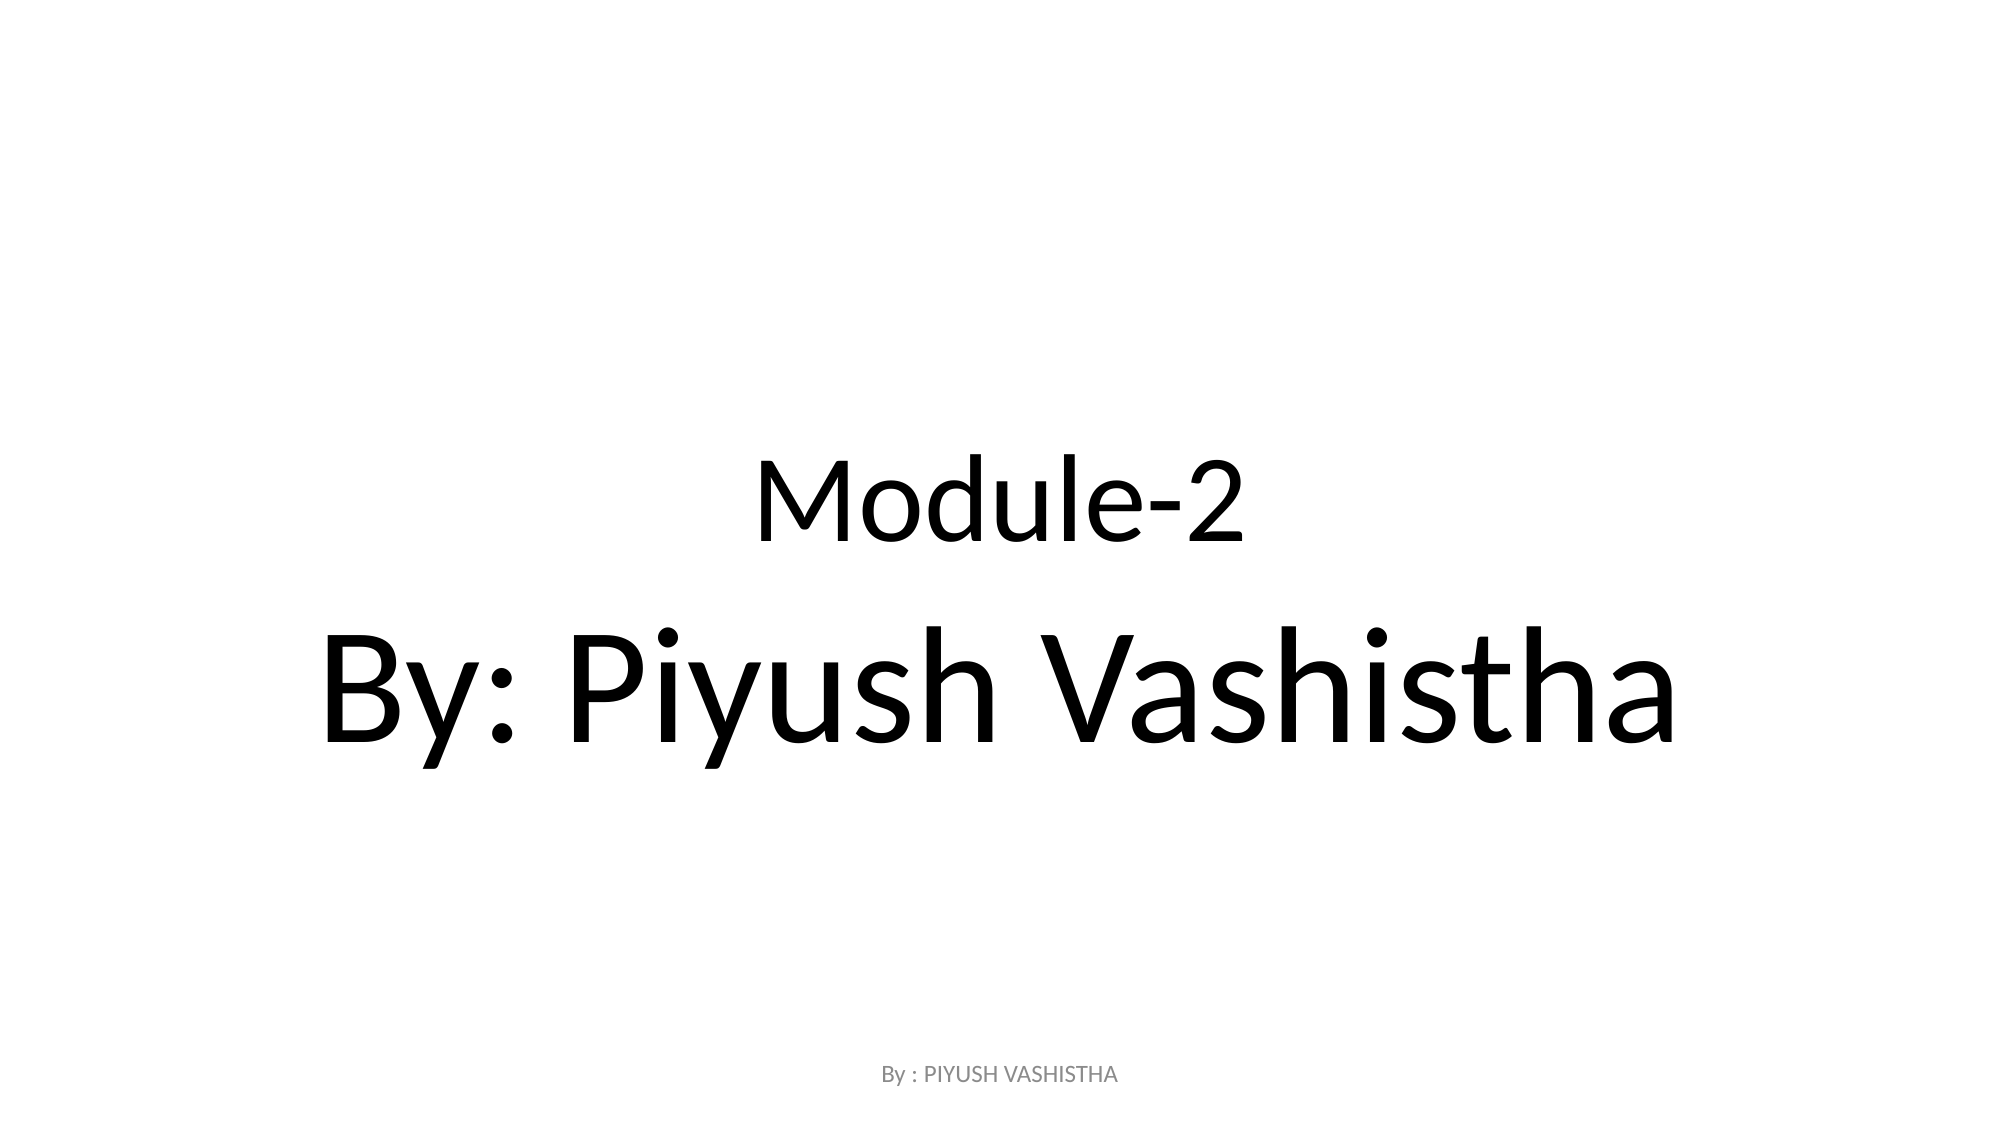

# Module-2
By: Piyush Vashistha
By : PIYUSH VASHISTHA